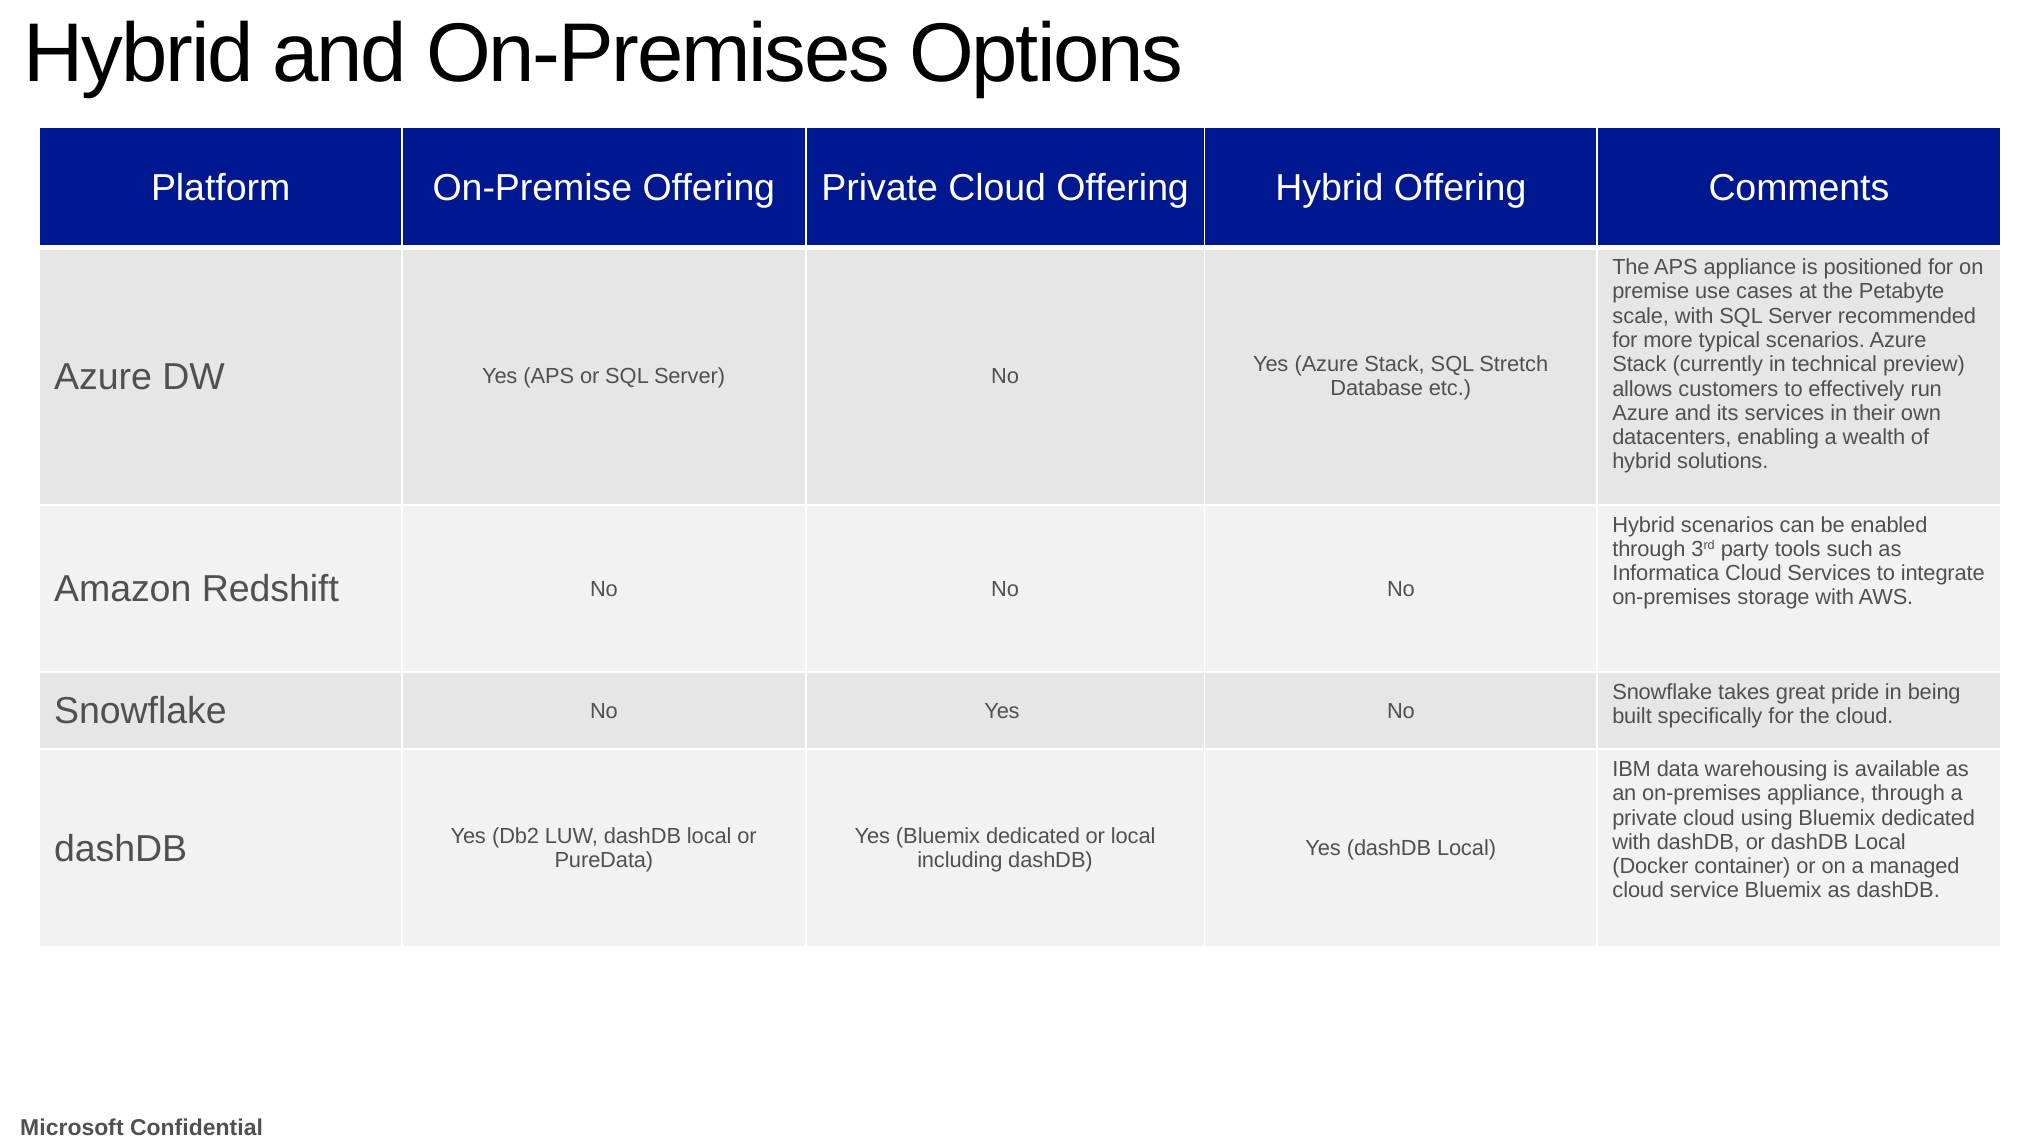

# Hybrid and On-Premises Options
| Platform | On-Premise Offering | Private Cloud Offering | Hybrid Offering | Comments |
| --- | --- | --- | --- | --- |
| Azure DW | Yes (APS or SQL Server) | No | Yes (Azure Stack, SQL Stretch Database etc.) | The APS appliance is positioned for on premise use cases at the Petabyte scale, with SQL Server recommended for more typical scenarios. Azure Stack (currently in technical preview) allows customers to effectively run Azure and its services in their own datacenters, enabling a wealth of hybrid solutions. |
| Amazon Redshift | No | No | No | Hybrid scenarios can be enabled through 3rd party tools such as Informatica Cloud Services to integrate on-premises storage with AWS. |
| Snowflake | No | Yes | No | Snowflake takes great pride in being built specifically for the cloud. |
| dashDB | Yes (Db2 LUW, dashDB local or PureData) | Yes (Bluemix dedicated or local including dashDB) | Yes (dashDB Local) | IBM data warehousing is available as an on-premises appliance, through a private cloud using Bluemix dedicated with dashDB, or dashDB Local (Docker container) or on a managed cloud service Bluemix as dashDB. |